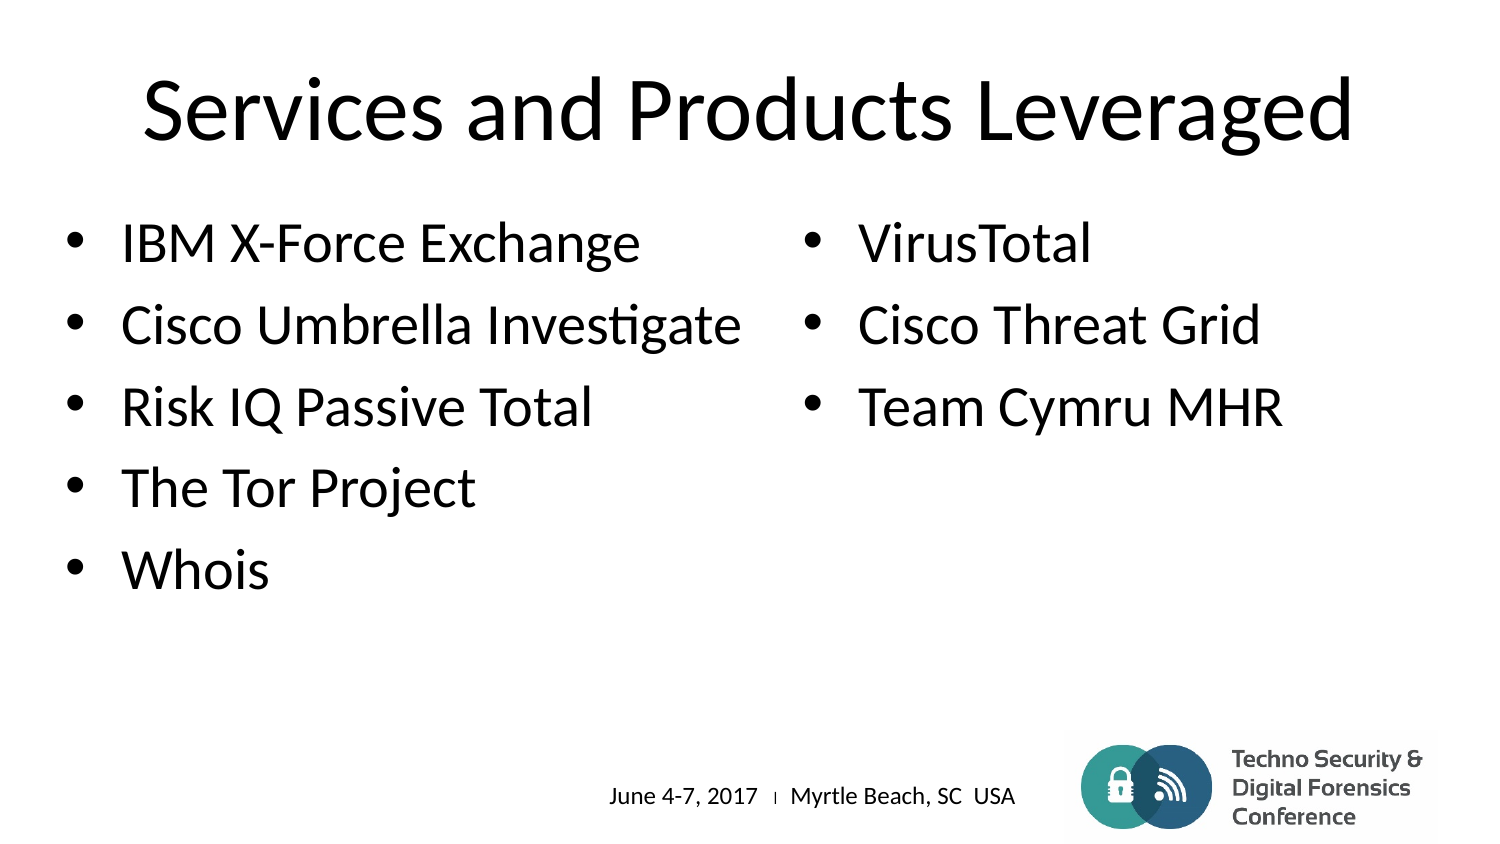

# Services and Products Leveraged
IBM X-Force Exchange
Cisco Umbrella Investigate
Risk IQ Passive Total
The Tor Project
Whois

VirusTotal
Cisco Threat Grid
Team Cymru MHR